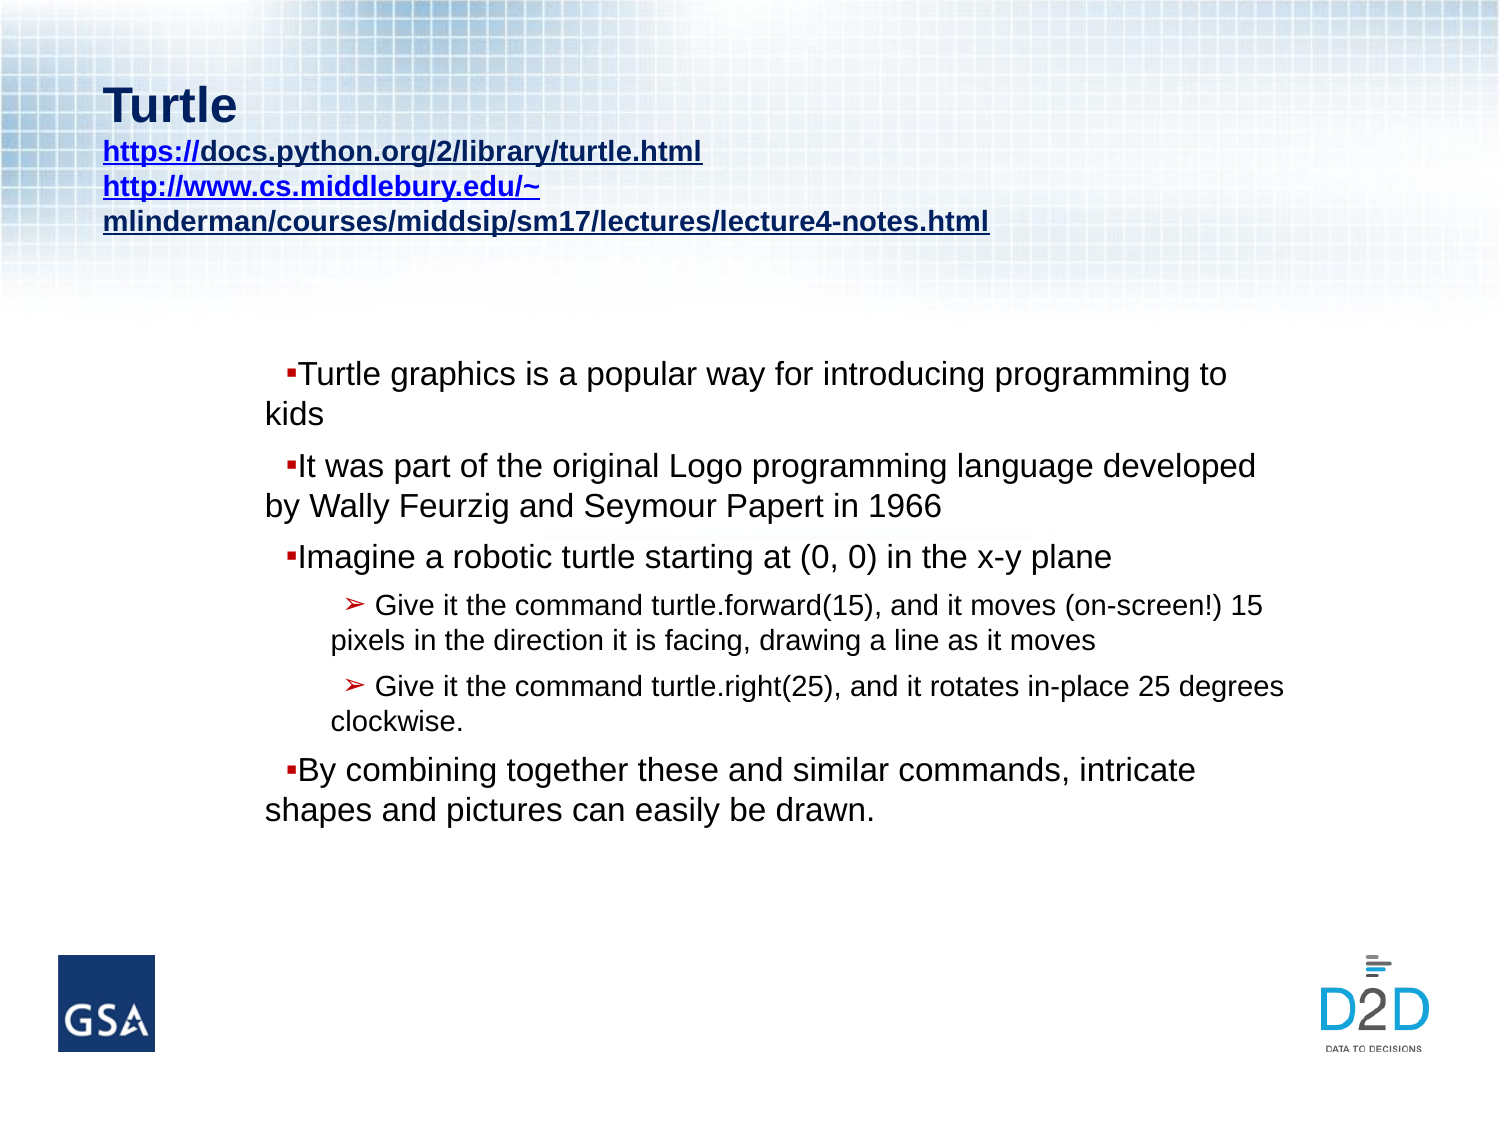

# Turtle https://docs.python.org/2/library/turtle.html http://www.cs.middlebury.edu/~mlinderman/courses/middsip/sm17/lectures/lecture4-notes.html
Turtle graphics is a popular way for introducing programming to kids
It was part of the original Logo programming language developed by Wally Feurzig and Seymour Papert in 1966
Imagine a robotic turtle starting at (0, 0) in the x-y plane
 Give it the command turtle.forward(15), and it moves (on-screen!) 15 pixels in the direction it is facing, drawing a line as it moves
 Give it the command turtle.right(25), and it rotates in-place 25 degrees clockwise.
By combining together these and similar commands, intricate shapes and pictures can easily be drawn.